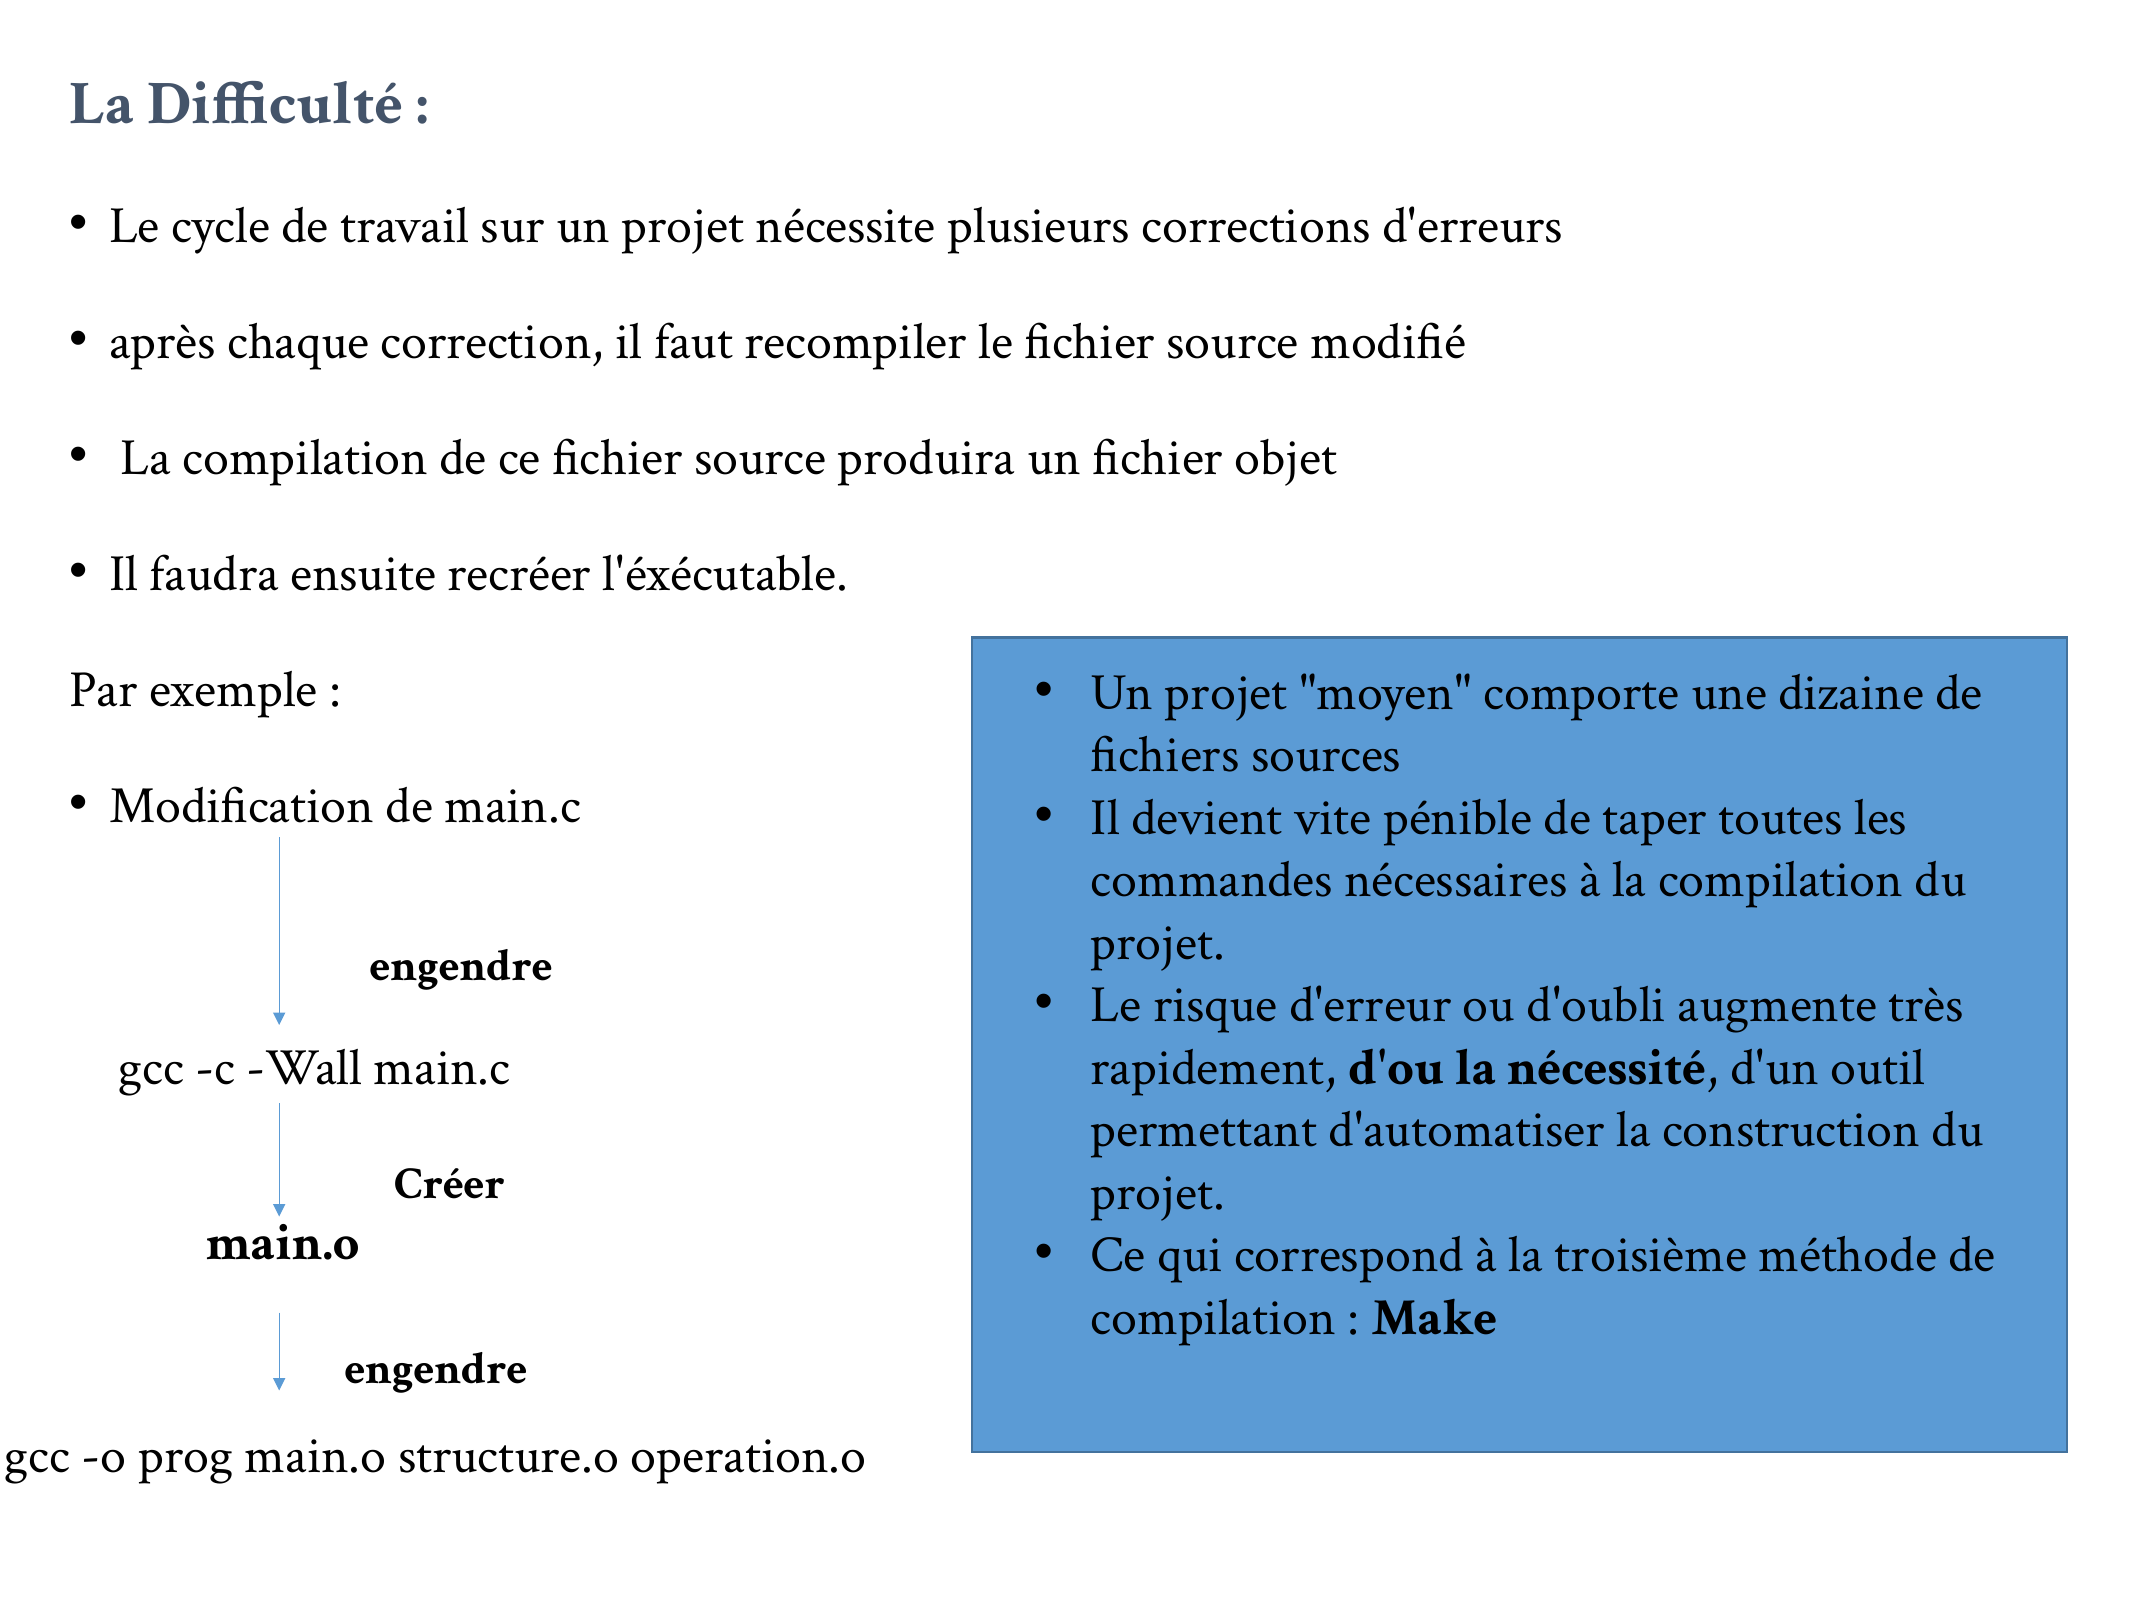

La Difficulté :
Le cycle de travail sur un projet nécessite plusieurs corrections d'erreurs
après chaque correction, il faut recompiler le fichier source modifié
 La compilation de ce fichier source produira un fichier objet
Il faudra ensuite recréer l'éxécutable.
Par exemple :
Modification de main.c

Un projet "moyen" comporte une dizaine de fichiers sources
Il devient vite pénible de taper toutes les commandes nécessaires à la compilation du projet.
Le risque d'erreur ou d'oubli augmente très rapidement, d'ou la nécessité, d'un outil permettant d'automatiser la construction du projet.
Ce qui correspond à la troisième méthode de compilation : Make
engendre
gcc -c -Wall main.c
Créer
main.o
engendre
gcc -o prog main.o structure.o operation.o